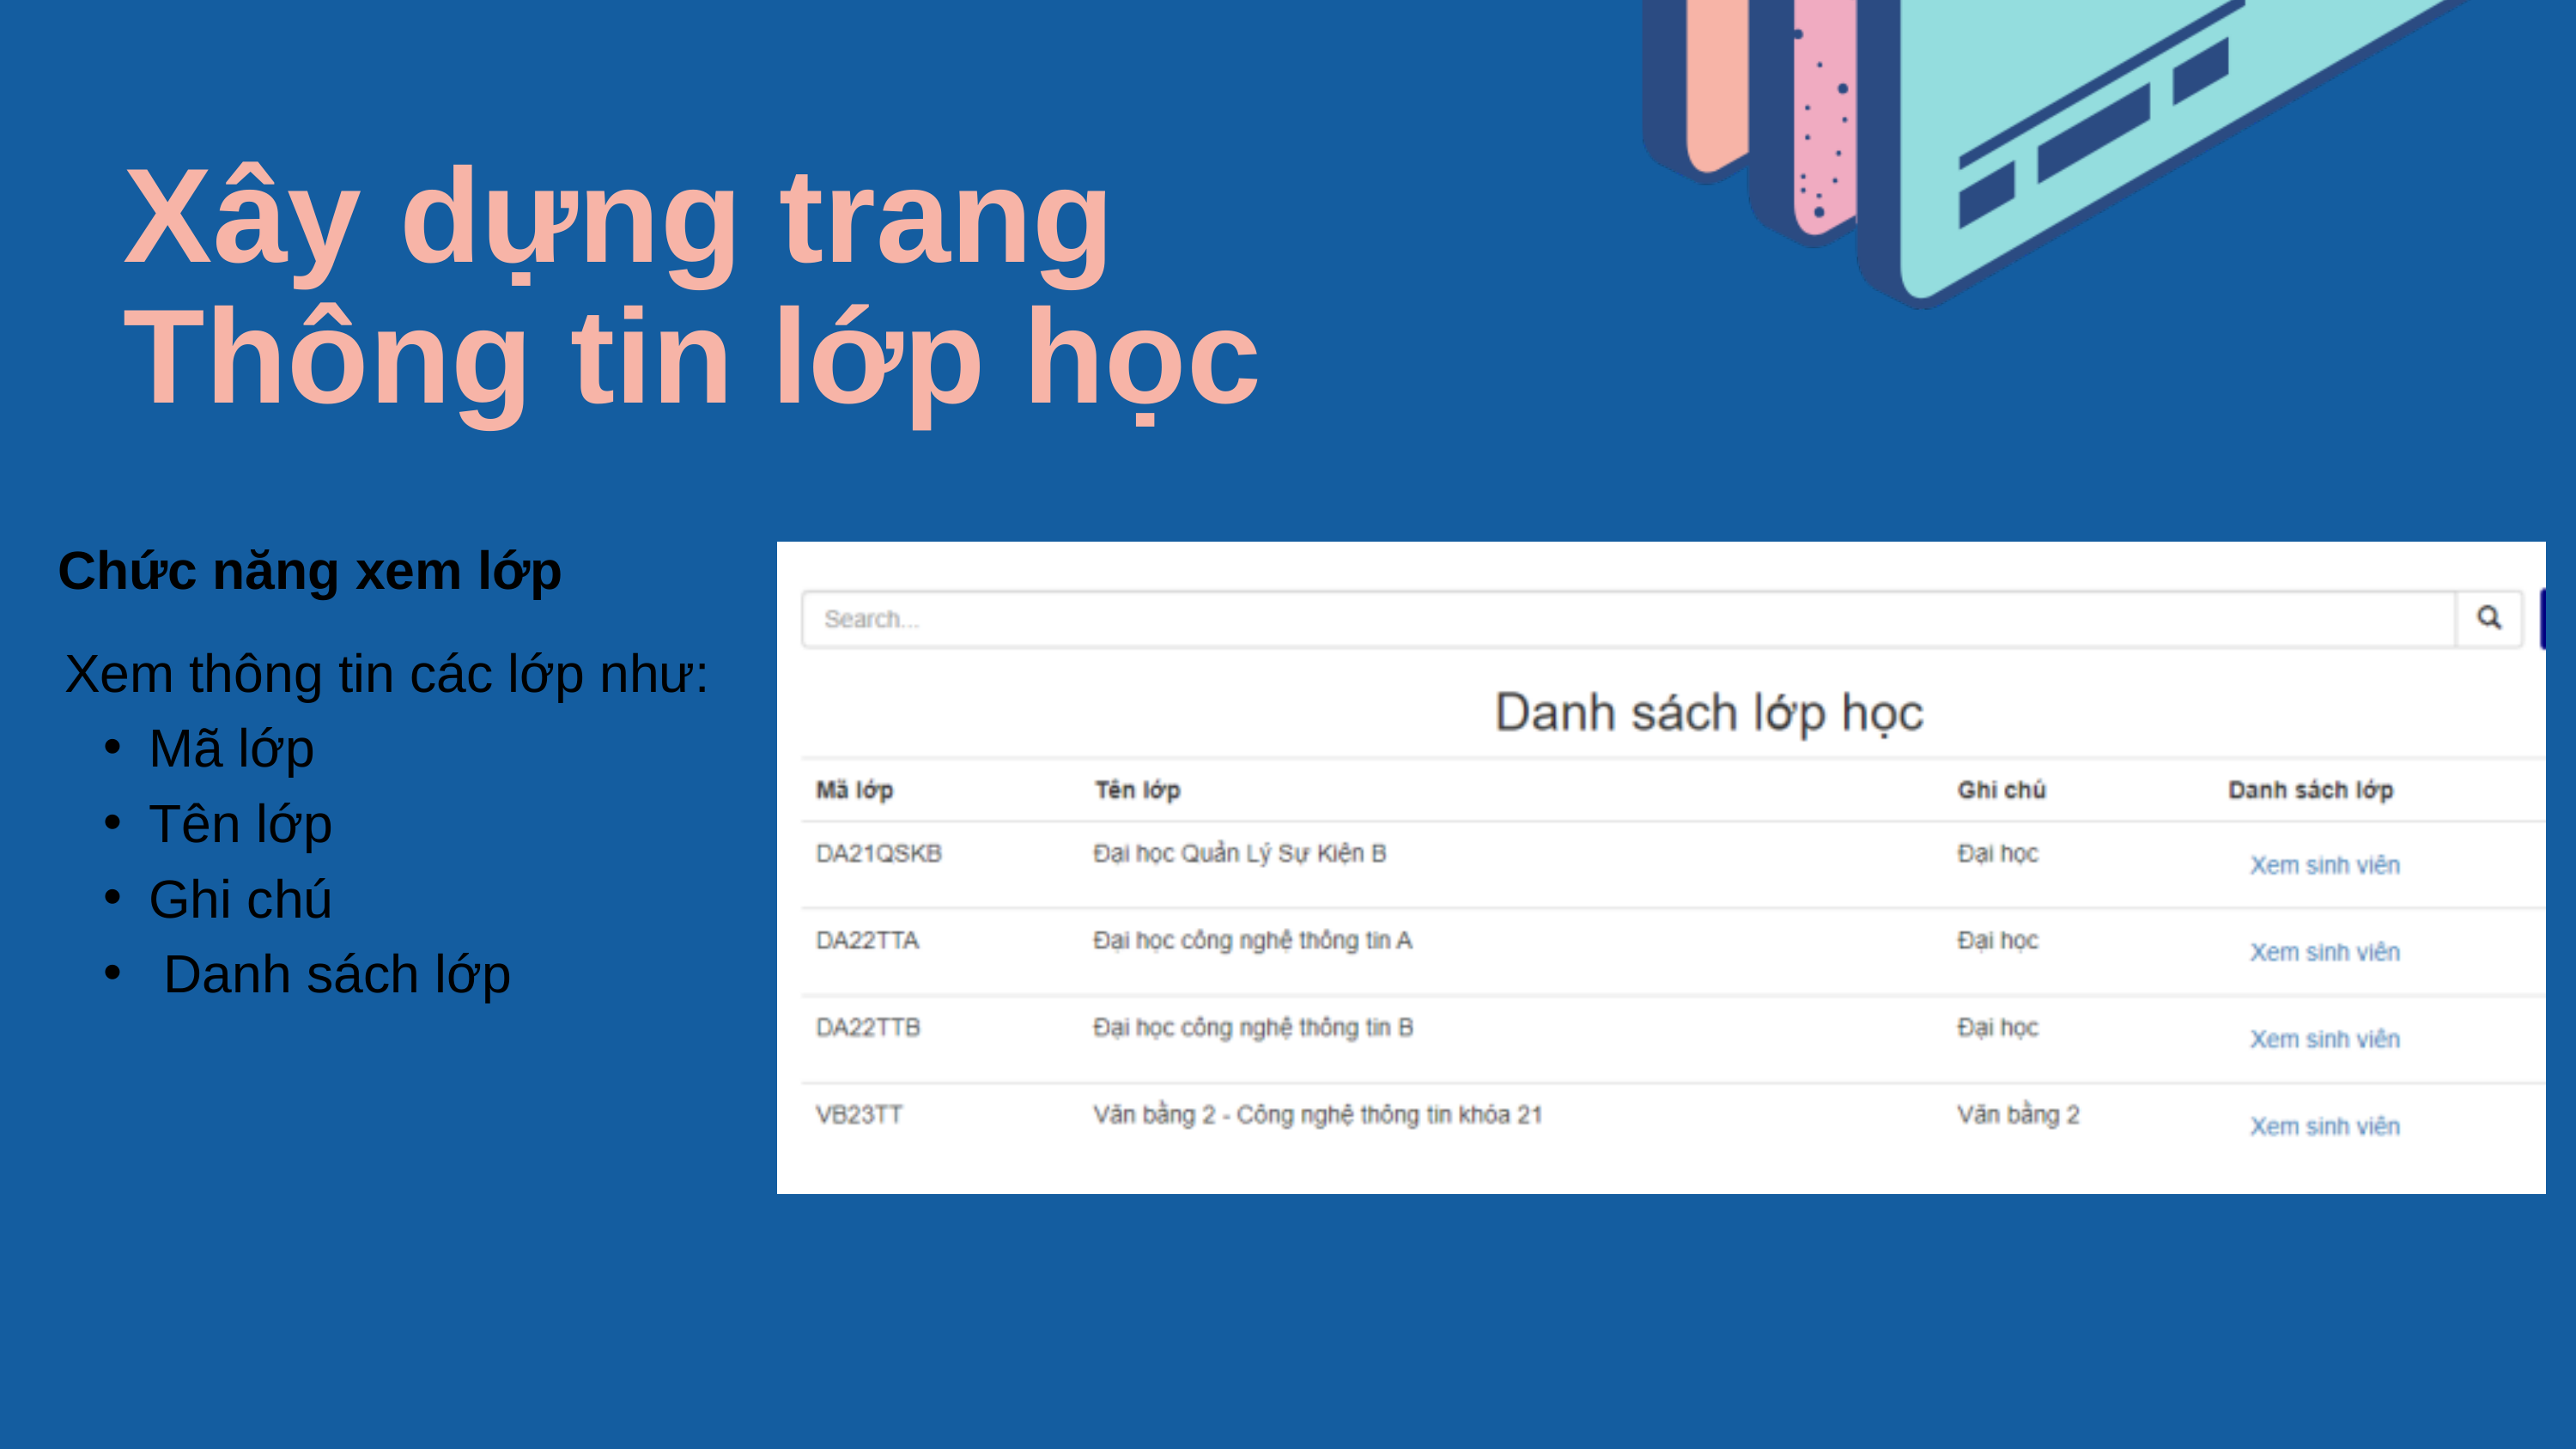

Xây dựng trang Thông tin lớp học

Chức năng xem lớp

Xem thông tin các lớp như:
Mã lớp
Tên lớp
Ghi chú
 Danh sách lớp